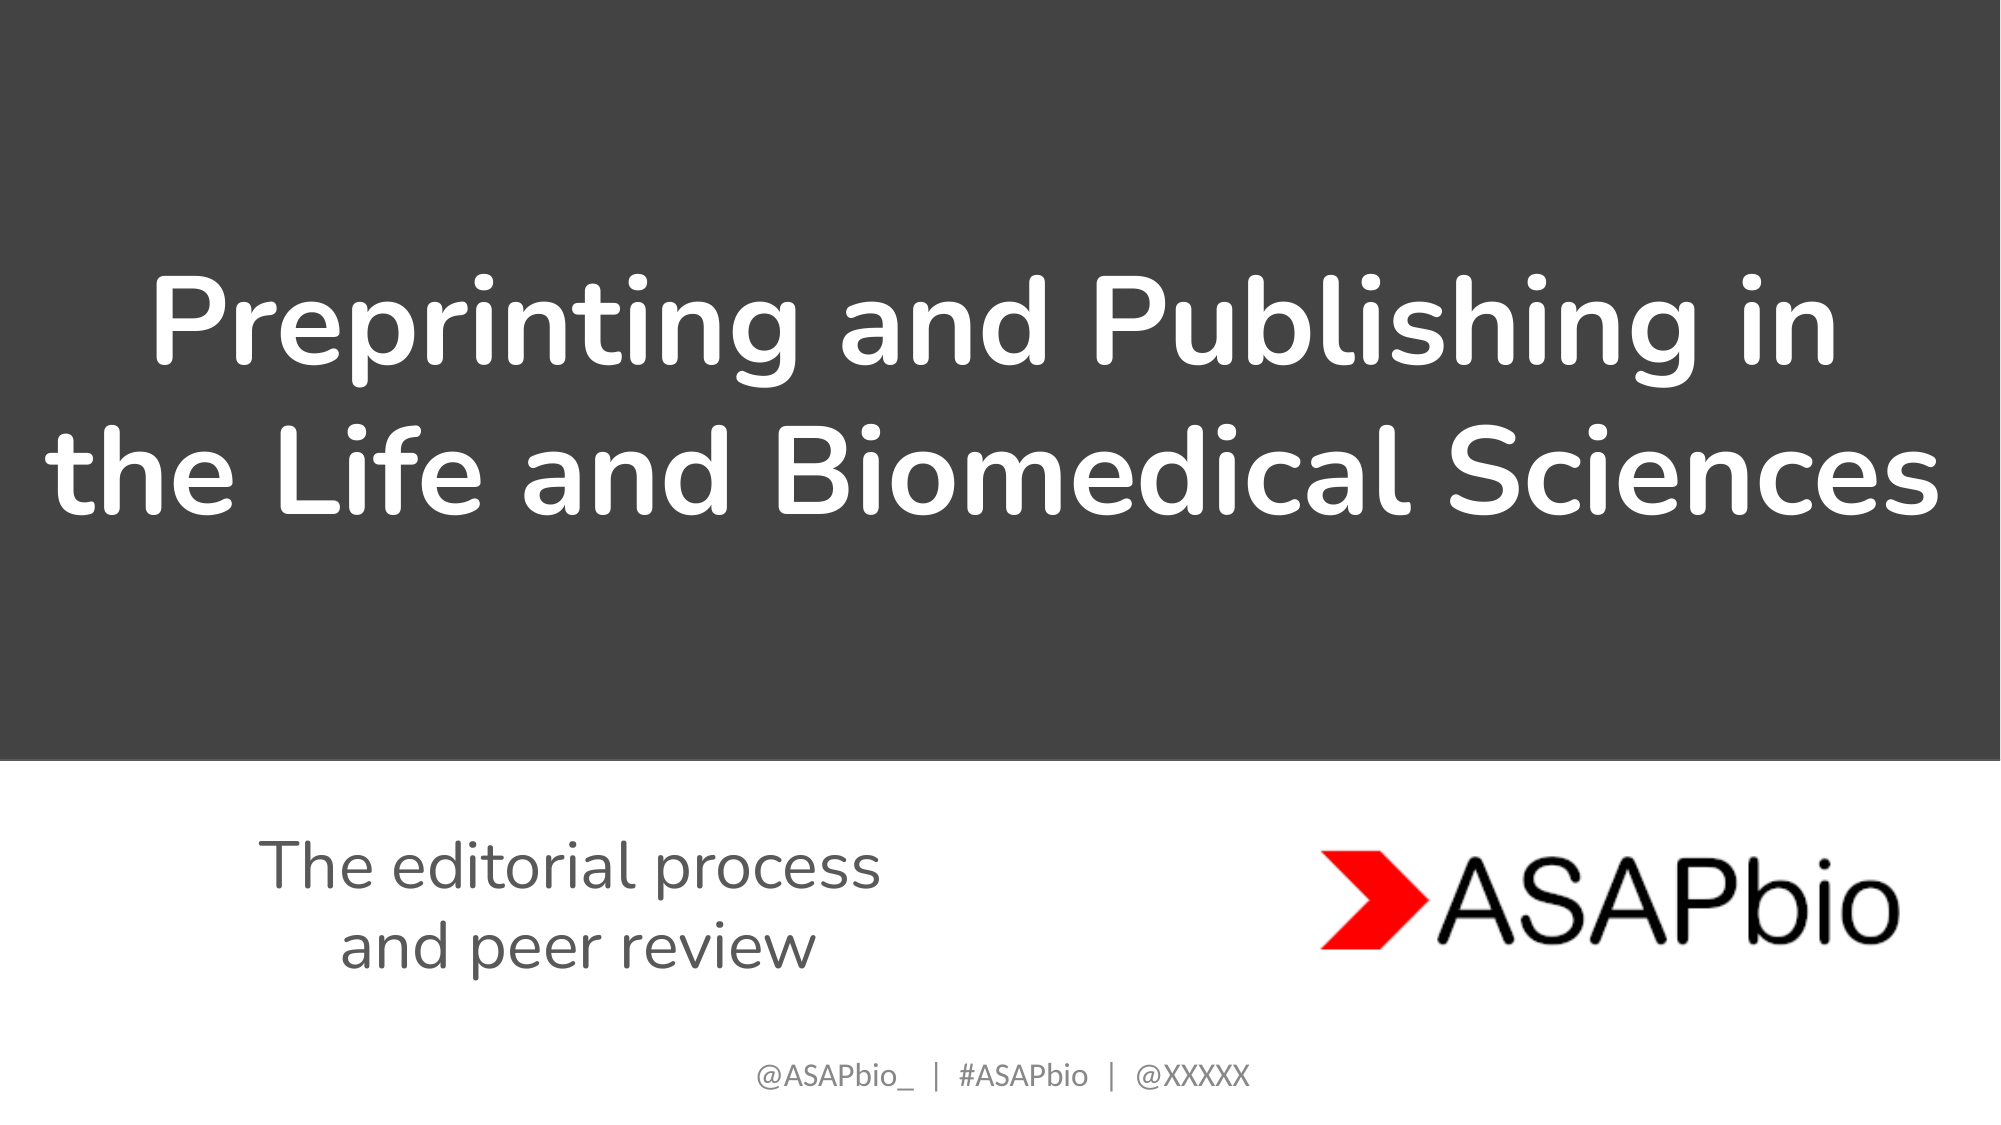

# Preprinting and Publishing in the Life and Biomedical Sciences
The editorial process
and peer review